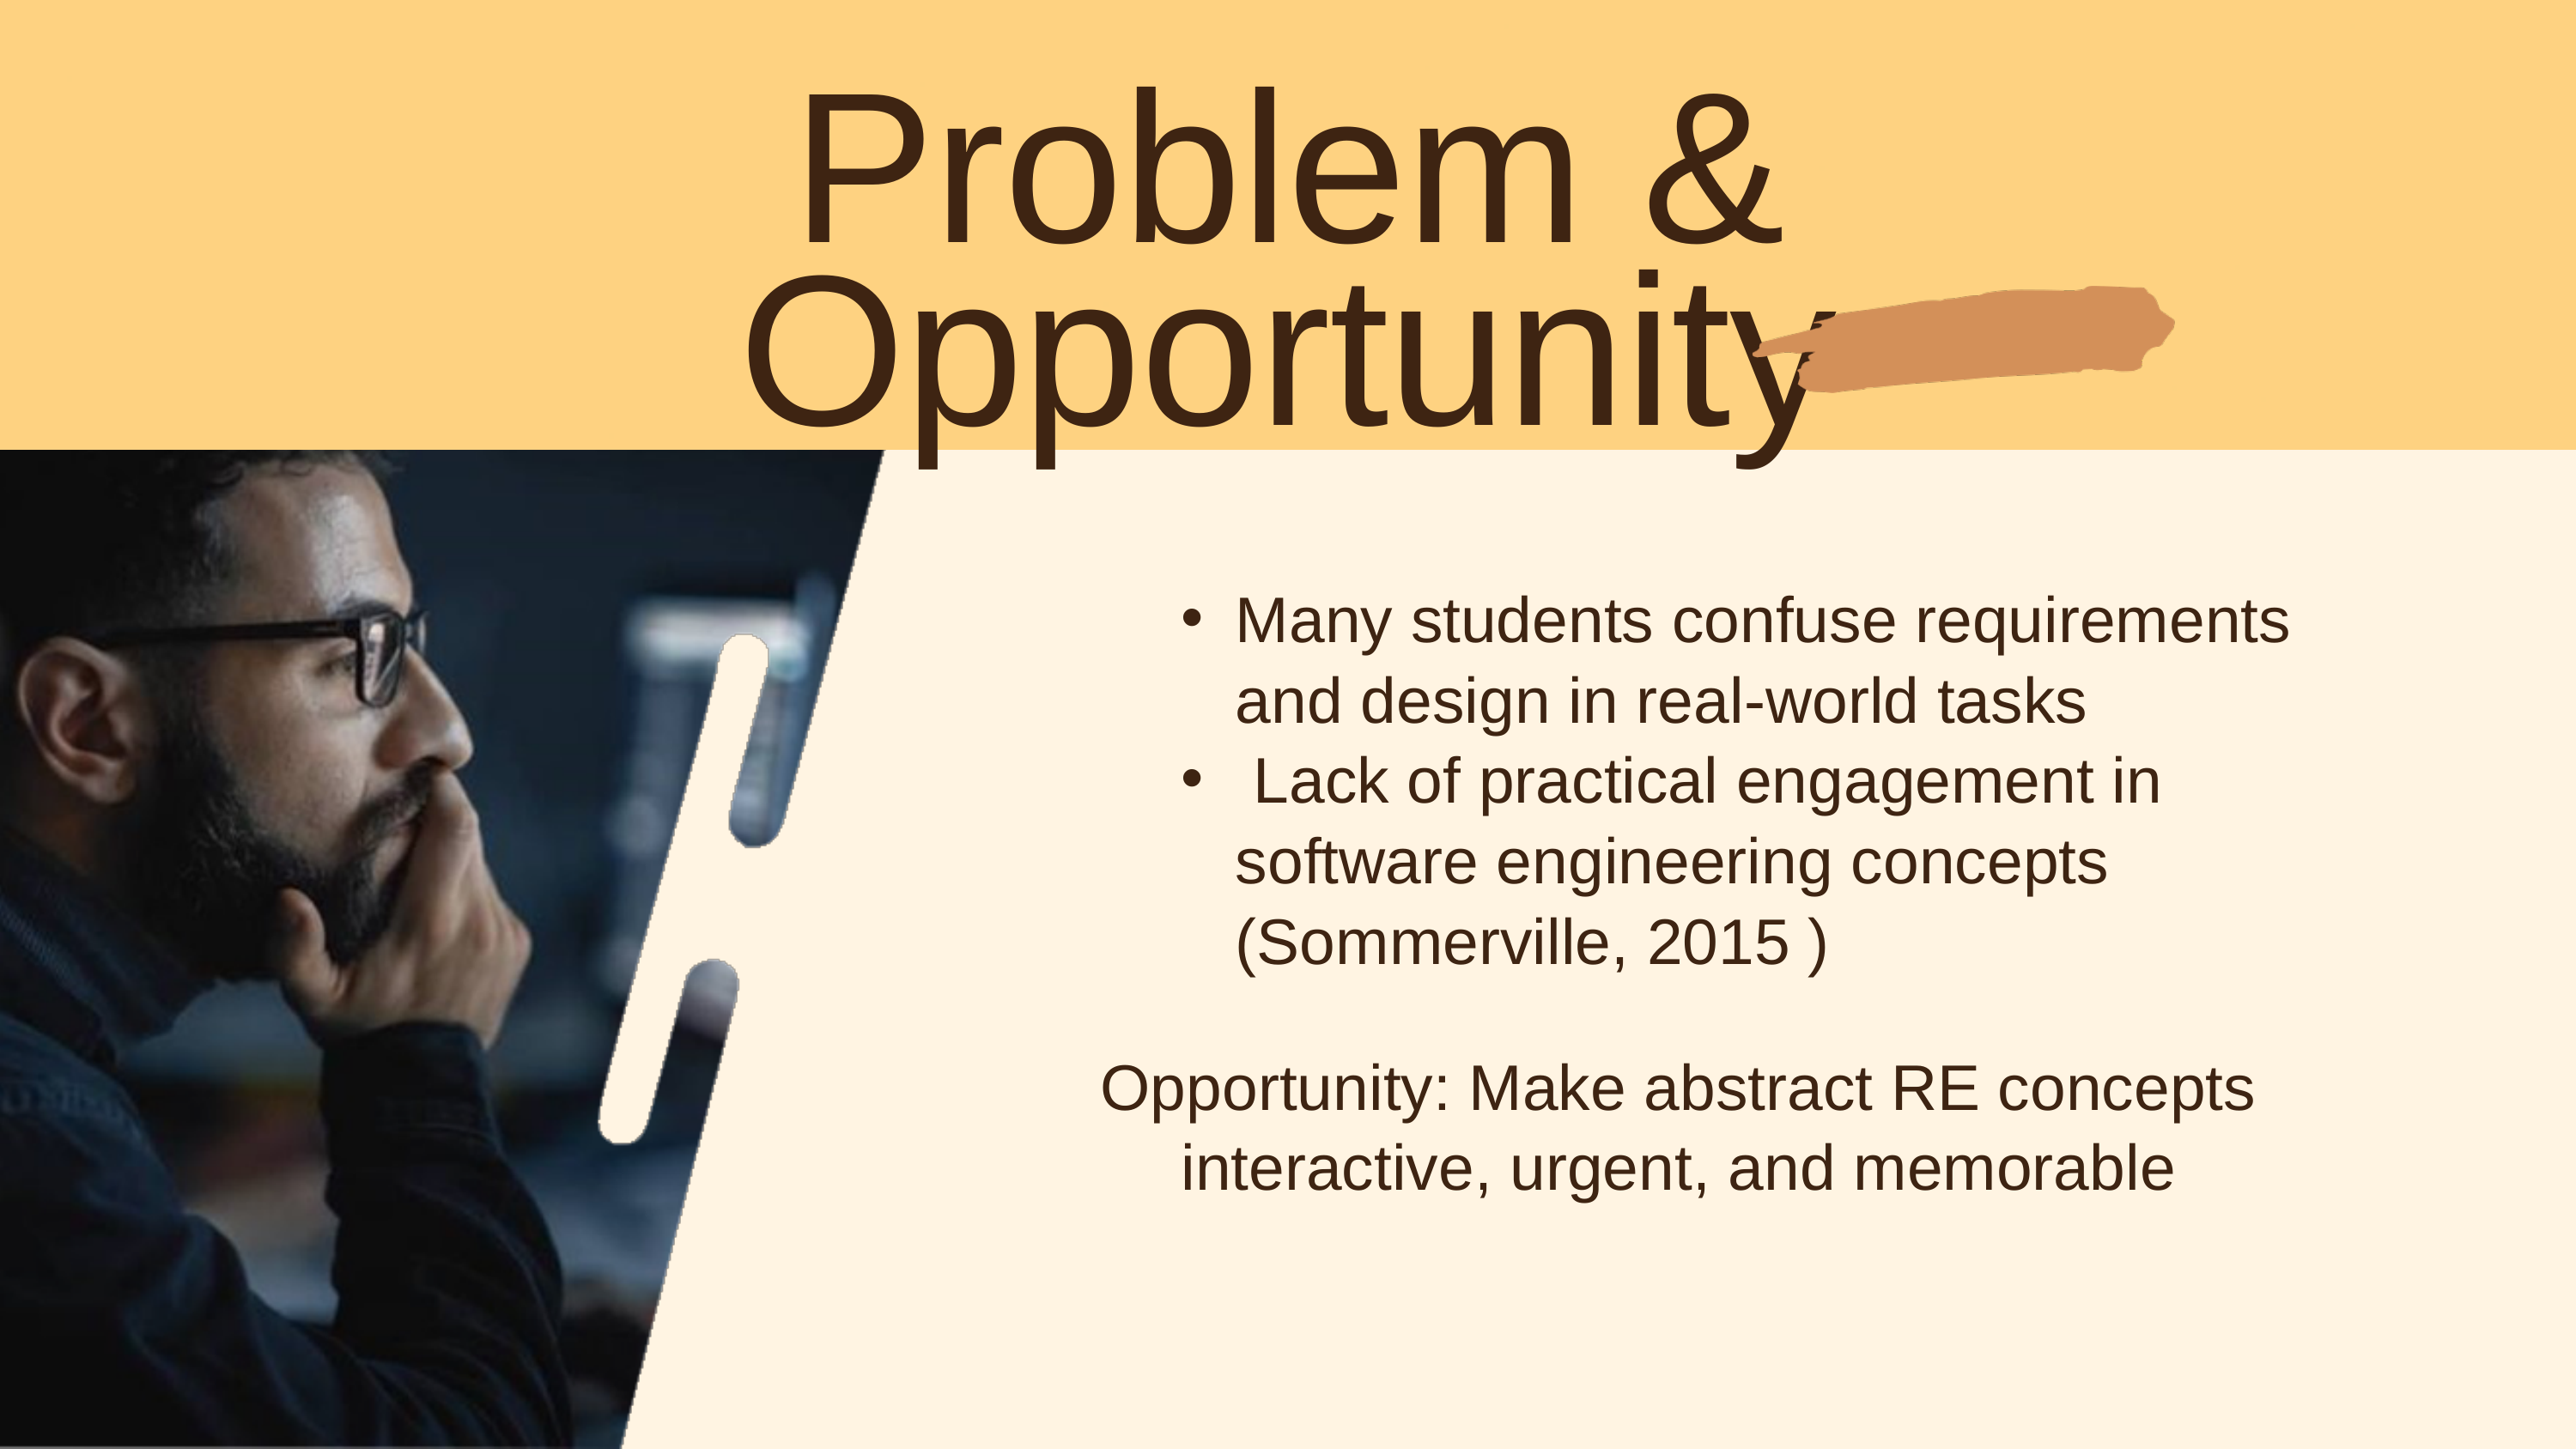

Problem & Opportunity

Many students confuse requirements and design in real-world tasks
 Lack of practical engagement in software engineering concepts (Sommerville, 2015 )

Opportunity: Make abstract RE concepts interactive, urgent, and memorable